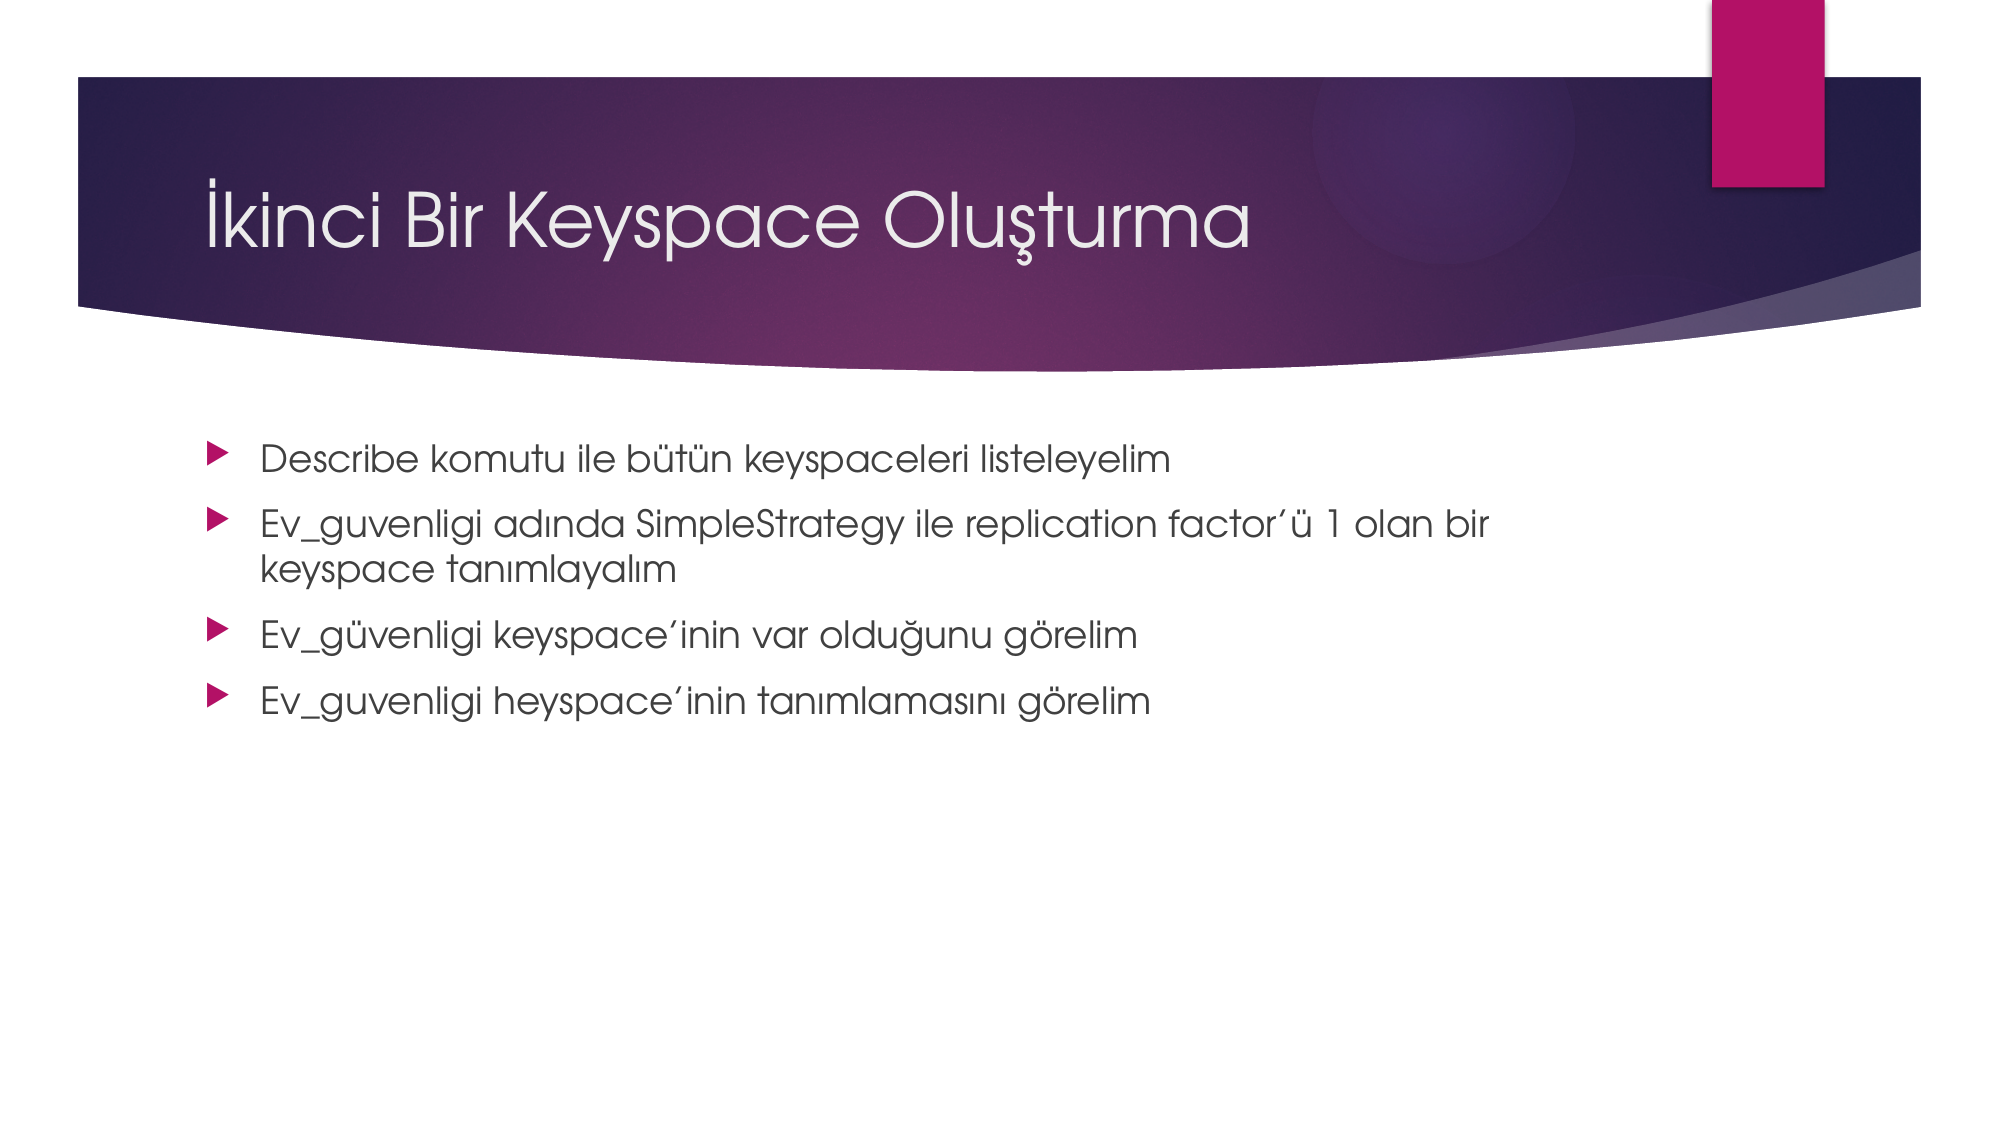

# İkinci Bir Keyspace Oluşturma
Describe komutu ile bütün keyspaceleri listeleyelim
Ev_guvenligi adında SimpleStrategy ile replication factor’ü 1 olan bir keyspace tanımlayalım
Ev_güvenligi keyspace’inin var olduğunu görelim
Ev_guvenligi heyspace’inin tanımlamasını görelim